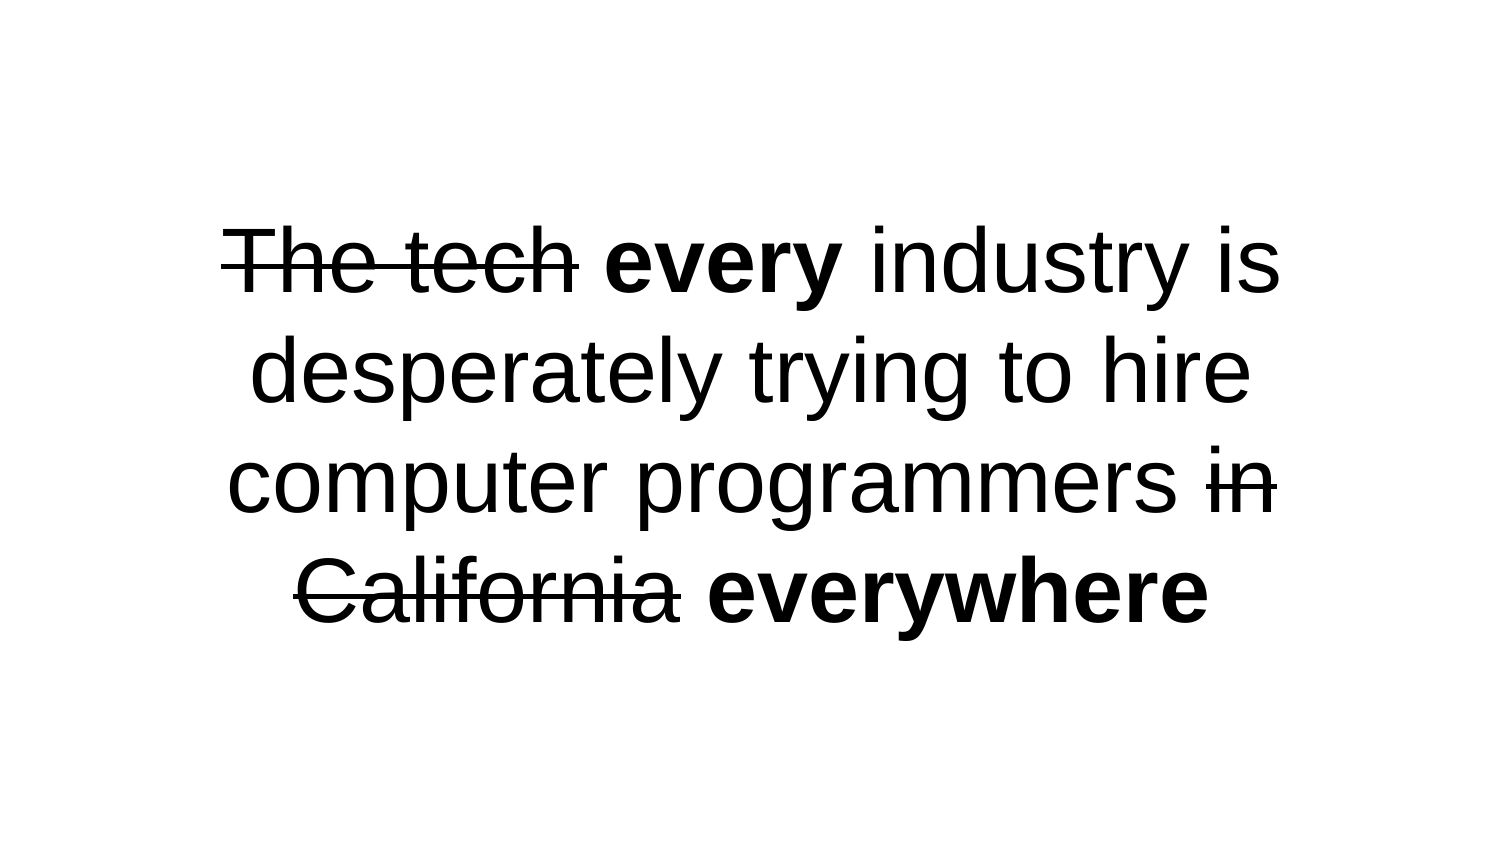

The tech every industry is desperately trying to hire computer programmers in California everywhere